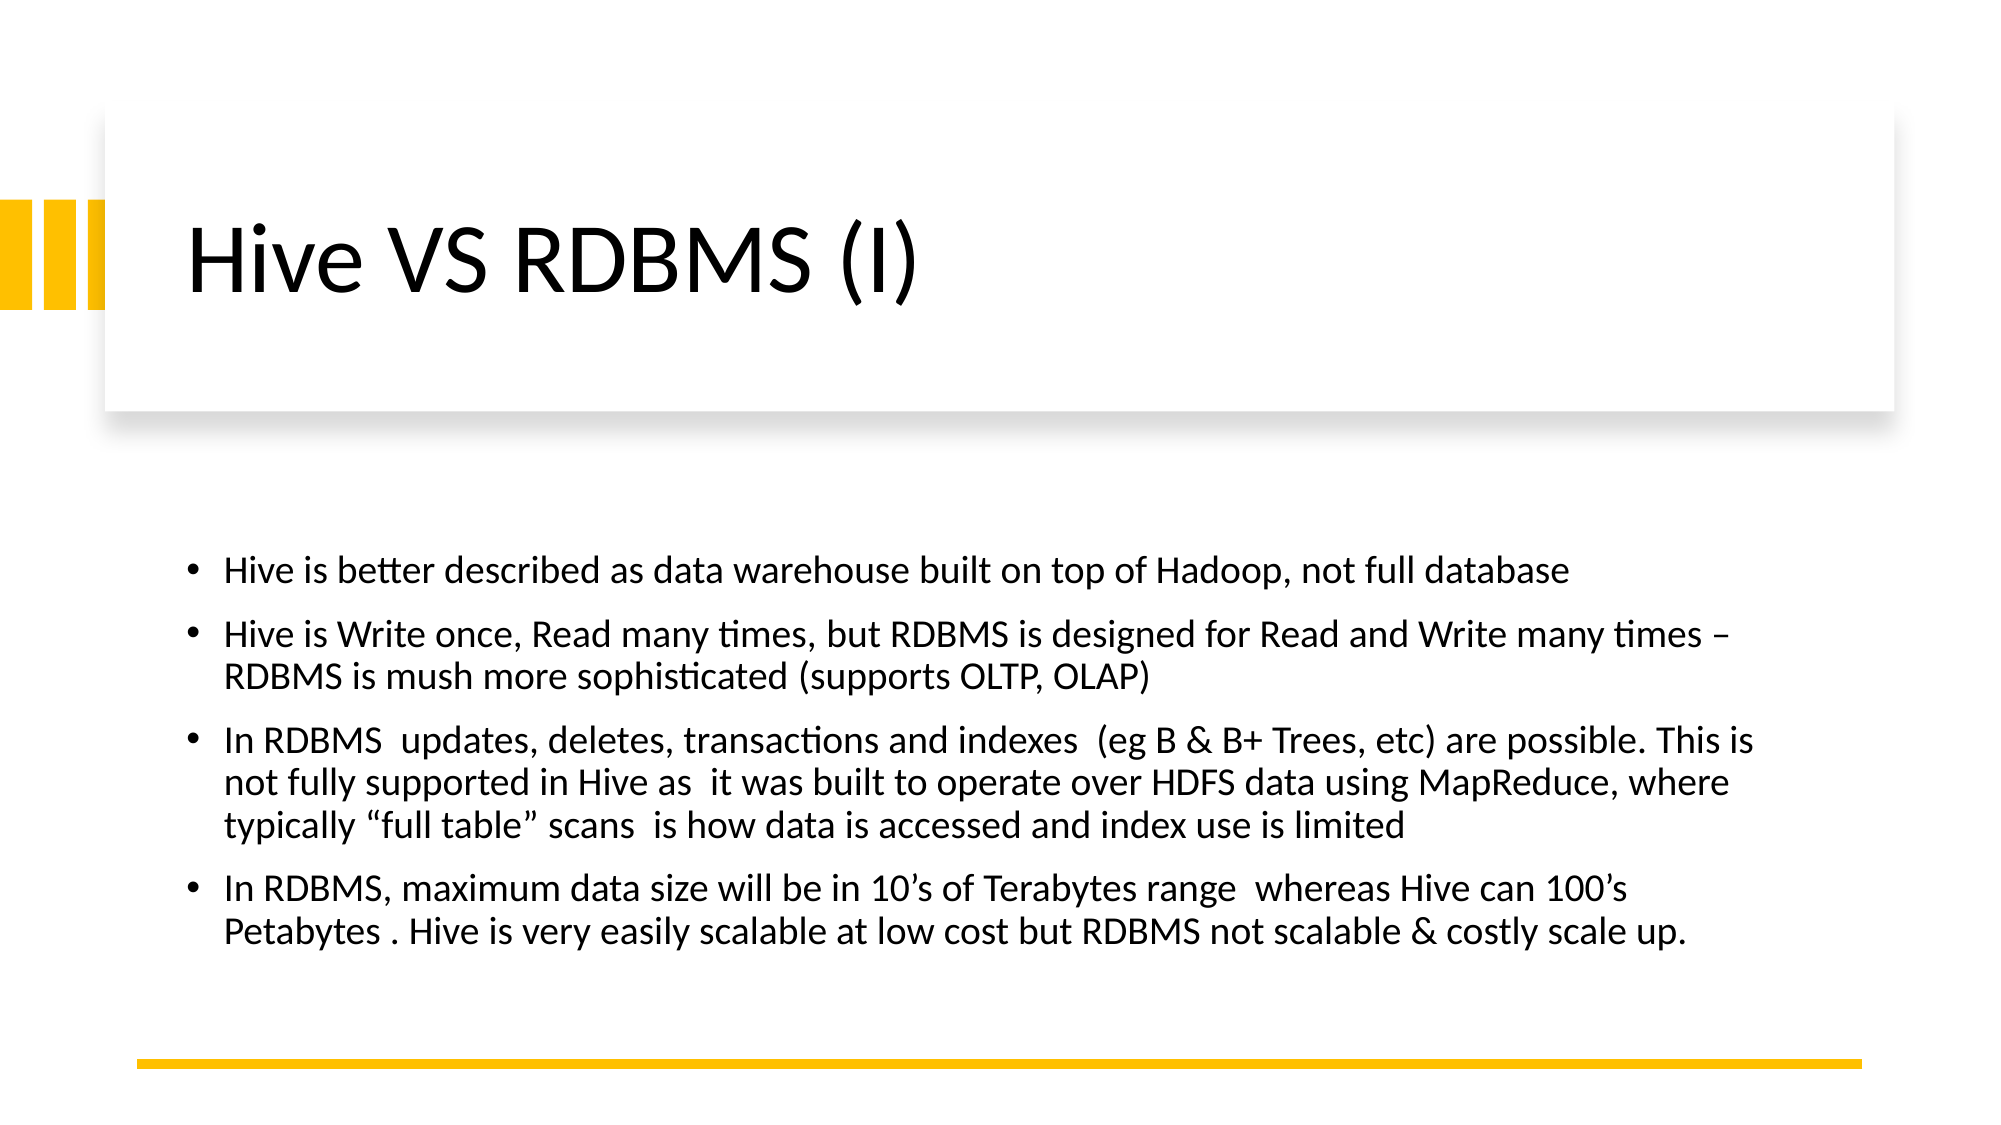

# Hive VS RDBMS (I)

Hive is better described as data warehouse built on top of Hadoop, not full database
Hive is Write once, Read many times, but RDBMS is designed for Read and Write many times – RDBMS is mush more sophisticated (supports OLTP, OLAP)
In RDBMS  updates, deletes, transactions and indexes  (eg B & B+ Trees, etc) are possible. This is not fully supported in Hive as  it was built to operate over HDFS data using MapReduce, where typically “full table” scans  is how data is accessed and index use is limited
In RDBMS, maximum data size will be in 10’s of Terabytes range  whereas Hive can 100’s Petabytes . Hive is very easily scalable at low cost but RDBMS not scalable & costly scale up.